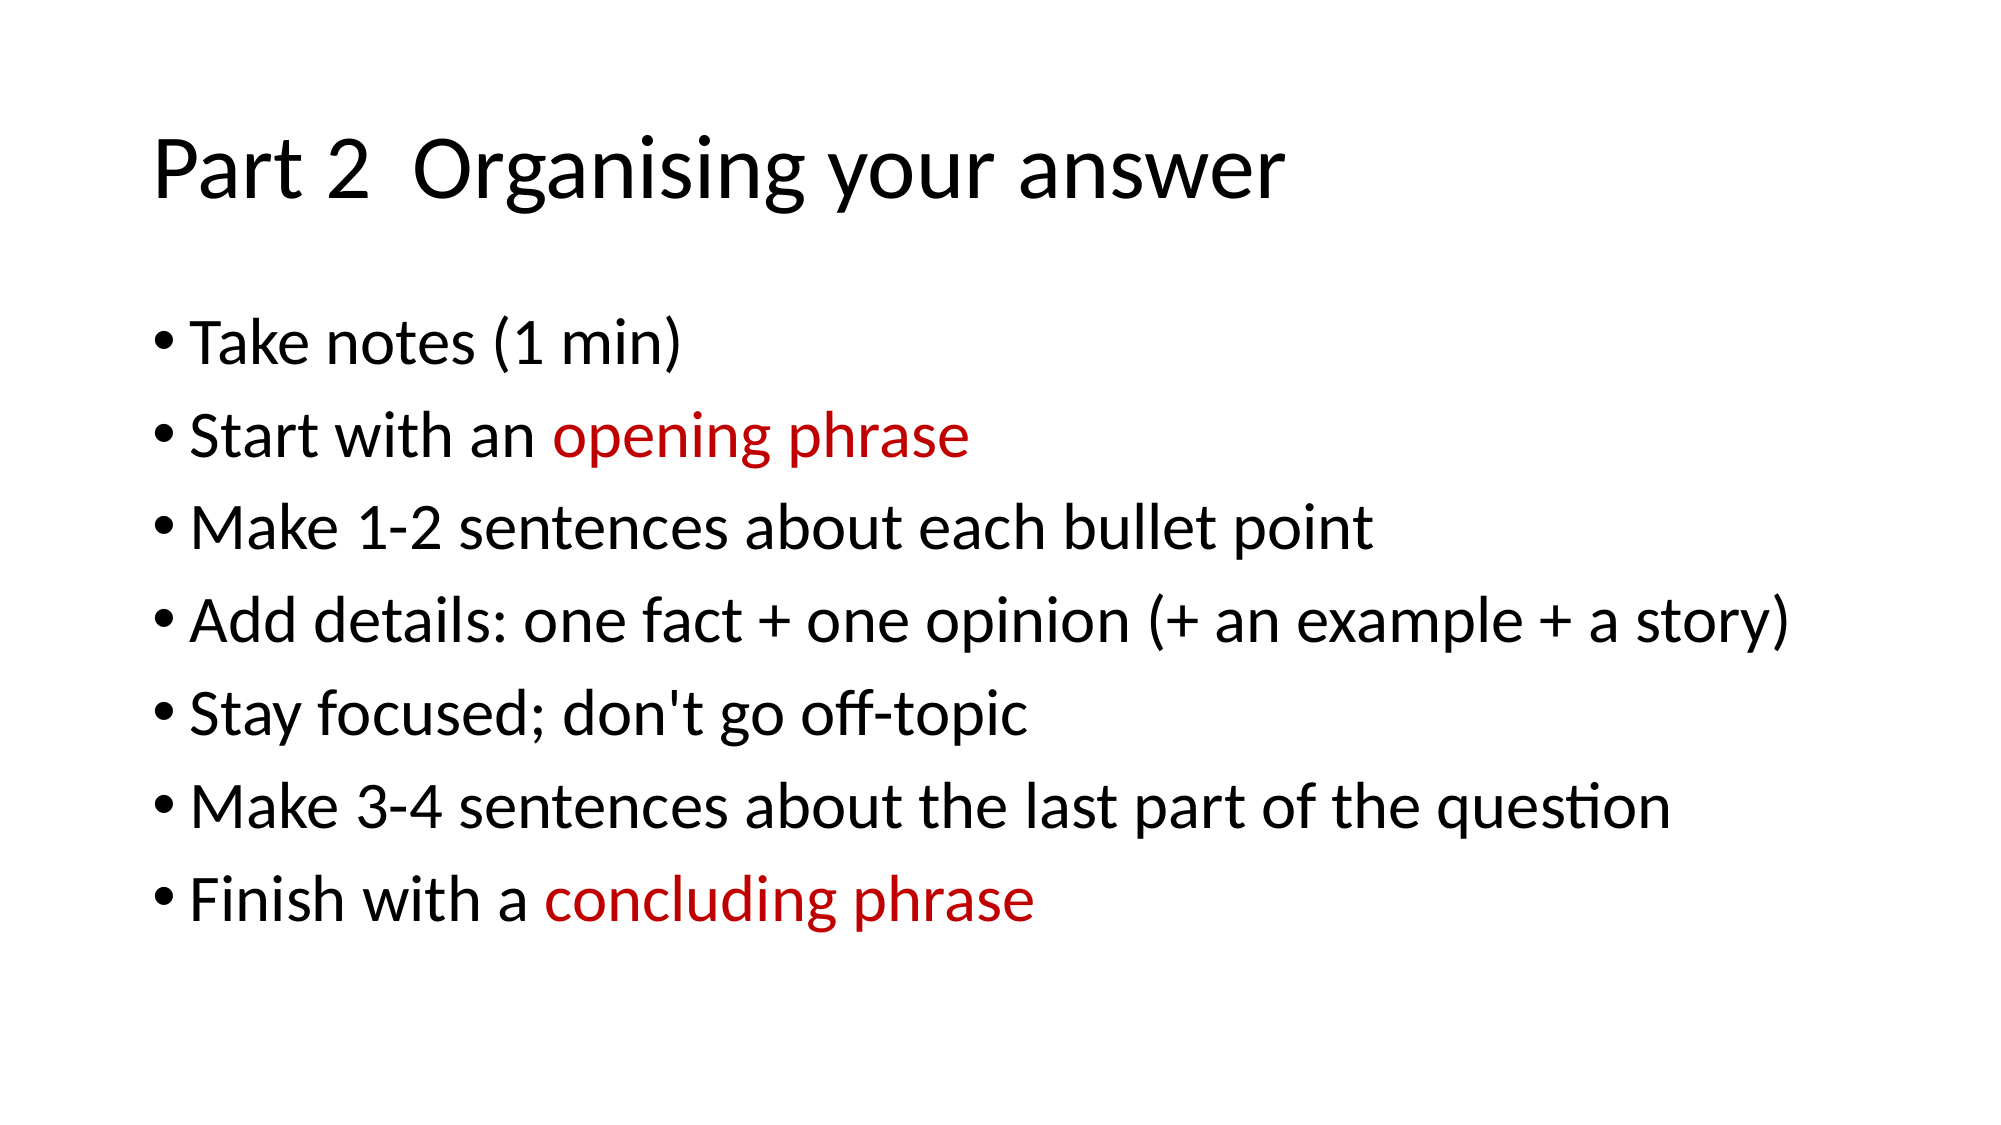

# Part 2  Organising your answer
Take notes (1 min)
Start with an opening phrase
Make 1-2 sentences about each bullet point
Add details: one fact + one opinion (+ an example + a story)
Stay focused; don't go off-topic
Make 3-4 sentences about the last part of the question
Finish with a concluding phrase